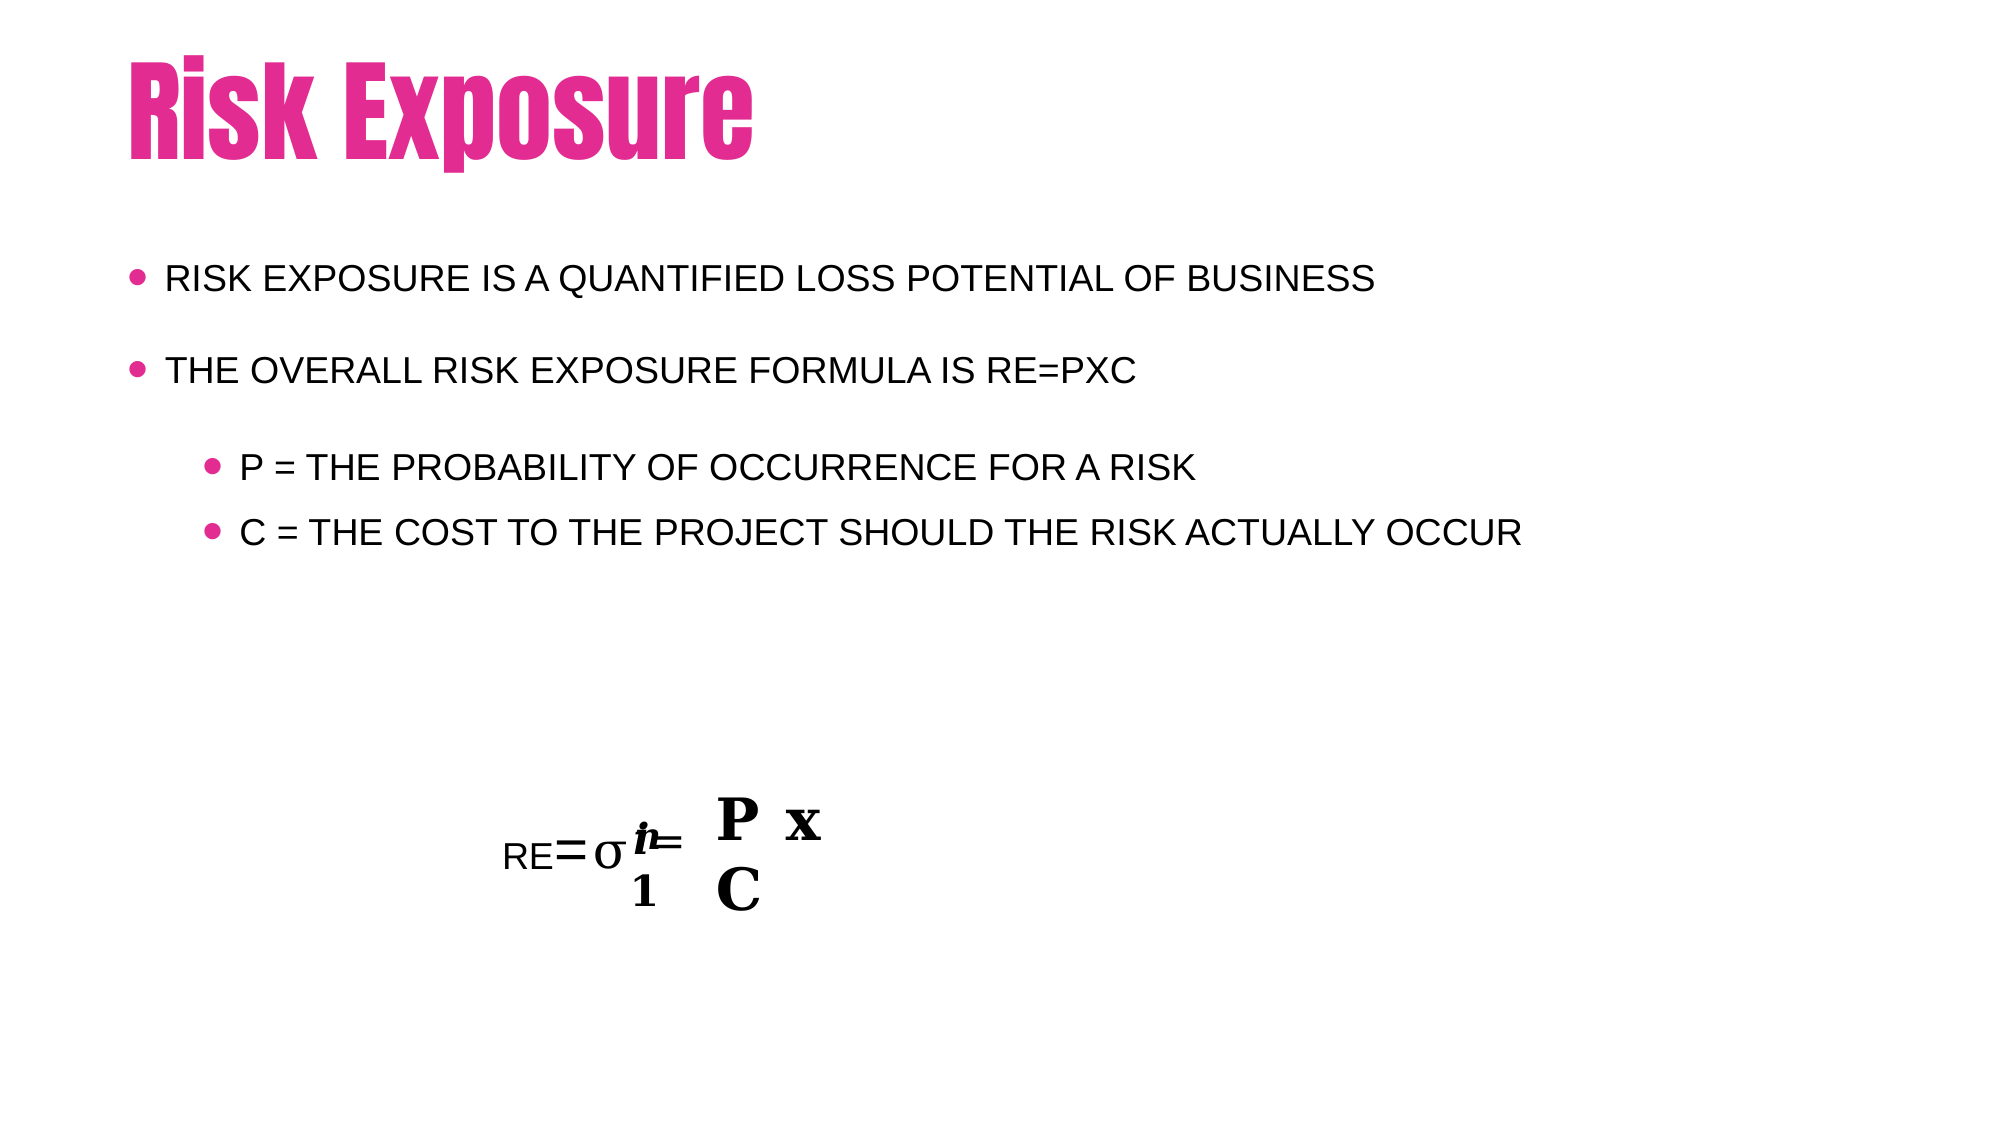

# Risk Exposure
RISK EXPOSURE IS A QUANTIFIED LOSS POTENTIAL OF BUSINESS
THE OVERALL RISK EXPOSURE FORMULA IS RE=PXC
P = THE PROBABILITY OF OCCURRENCE FOR A RISK
C = THE COST TO THE PROJECT SHOULD THE RISK ACTUALLY OCCUR
RE=σ𝒏
𝐏 𝐱 𝐂
𝒊=𝟏
RiSK manaGEmEnt
pRaKaSh.j
pSG cOLLEGE OF tEchnOLOGy